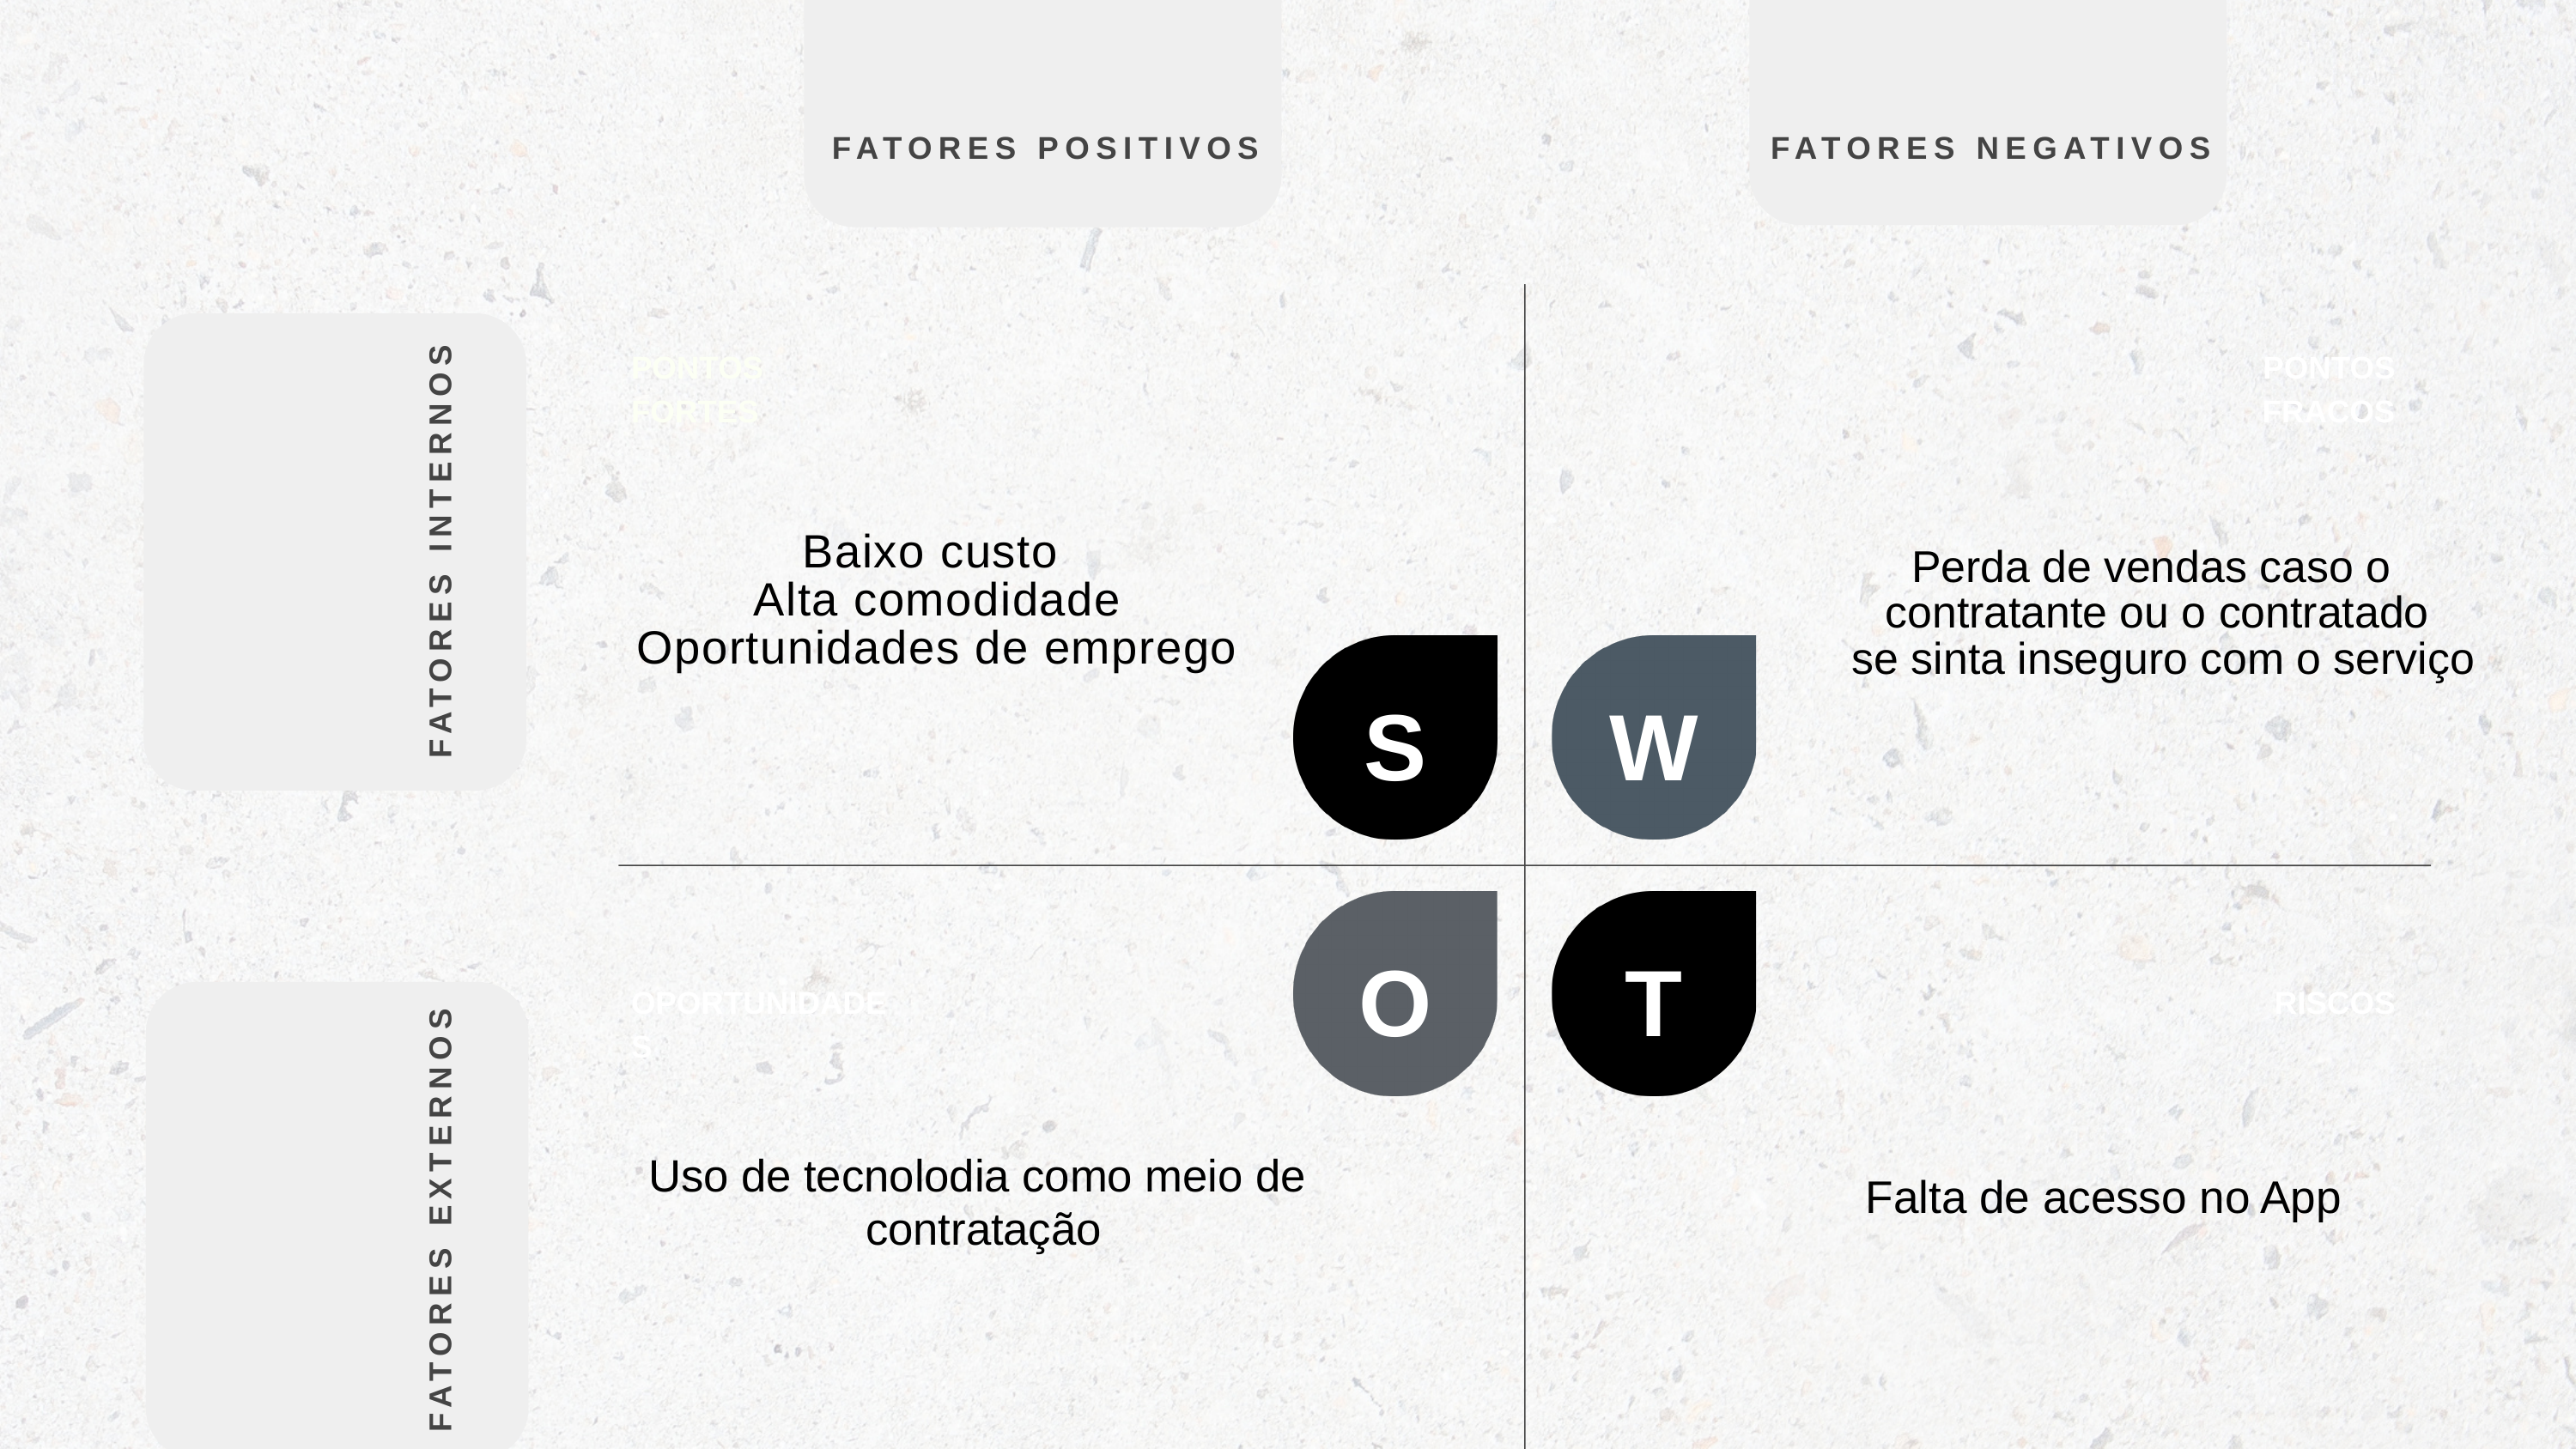

FATORES POSITIVOS
FATORES NEGATIVOS

PONTOS FORTES
PONTOS FRACOS
Baixo custo
Alta comodidade
Oportunidades de emprego
FATORES INTERNOS
Perda de vendas caso o
contratante ou o contratado
 se sinta inseguro com o serviço

S
W

O
T
OPORTUNIDADES
RISCOS

Uso de tecnolodia como meio de
 contratação
Falta de acesso no App
FATORES EXTERNOS